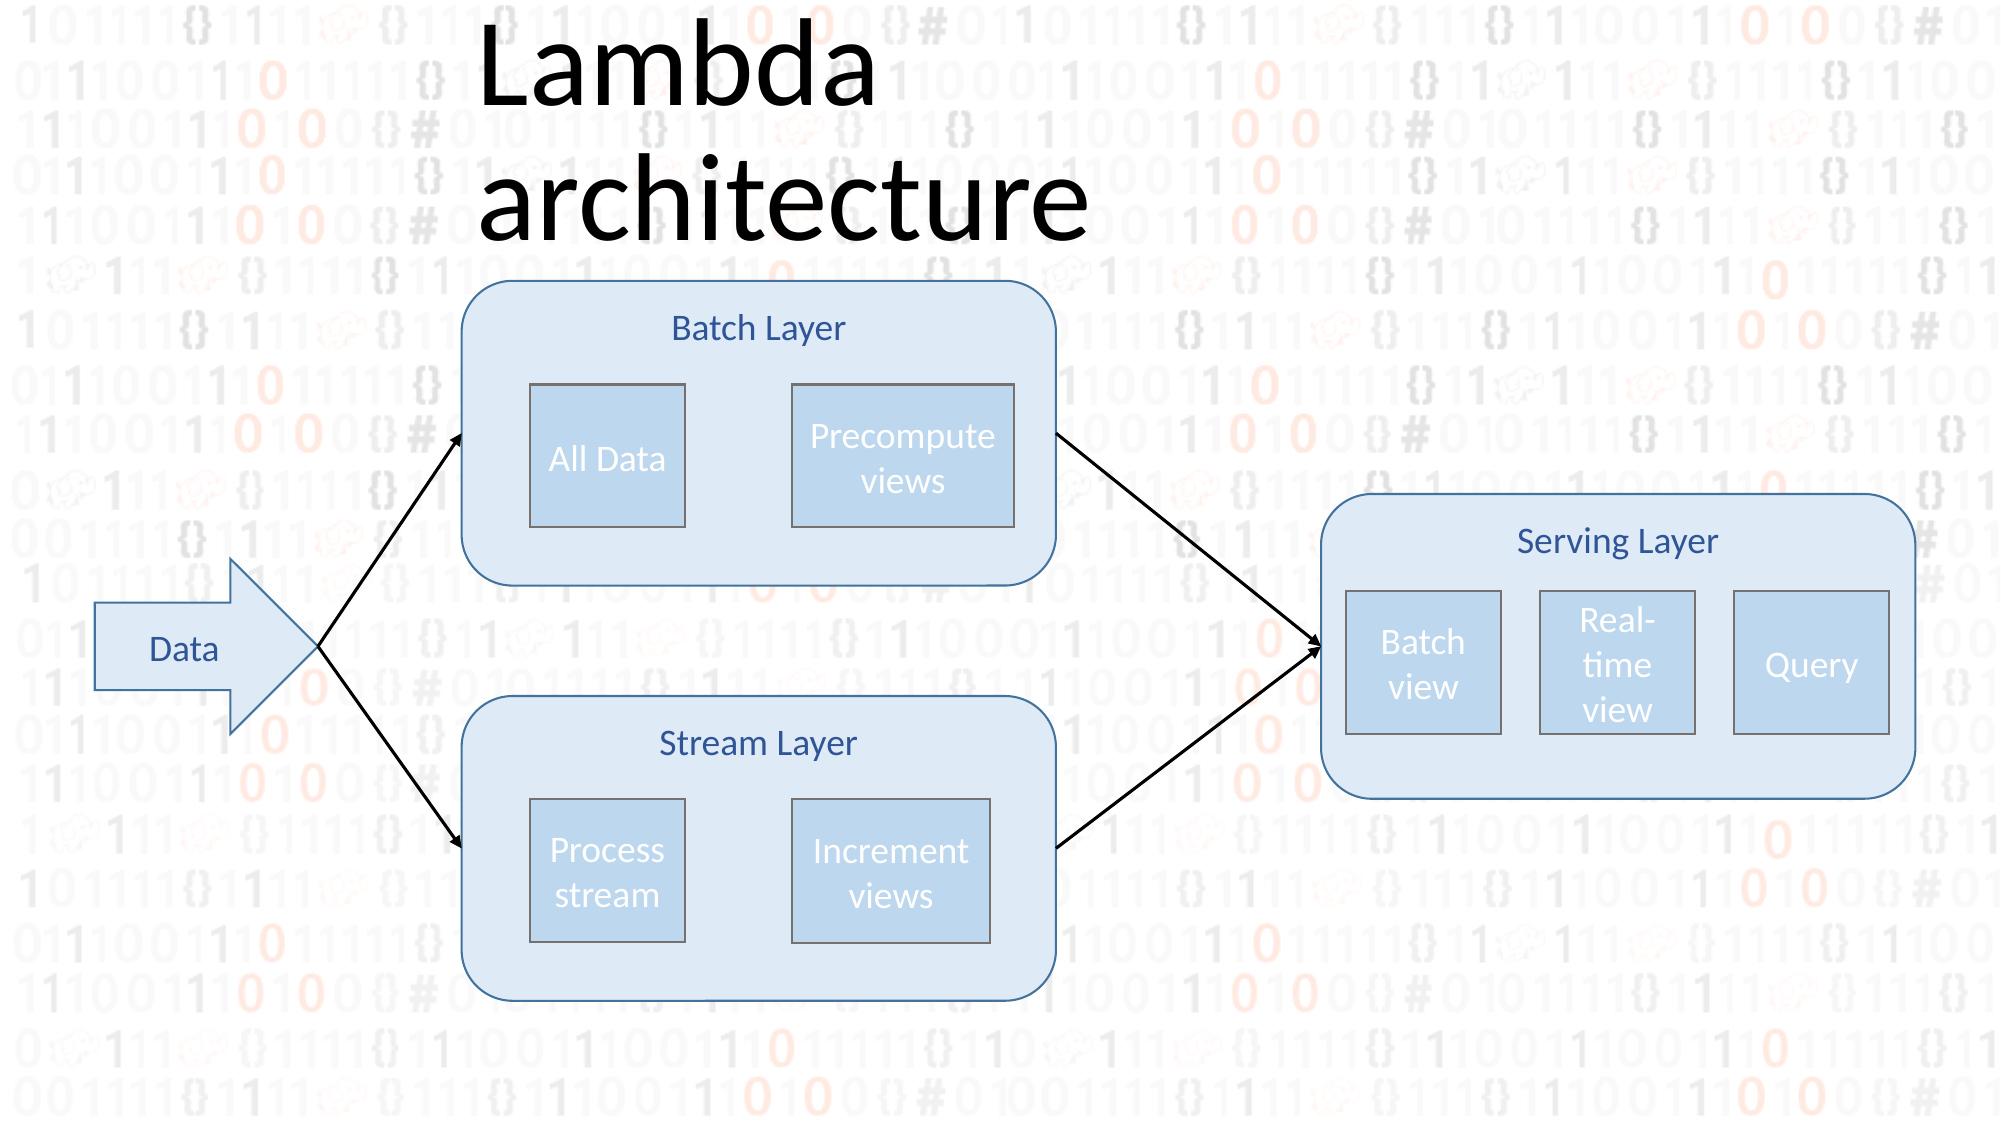

Lambda architecture
Batch Layer
Precompute views
All Data
Serving Layer
Data
Real-time view
Query
Batch view
Stream Layer
Process stream
Increment views